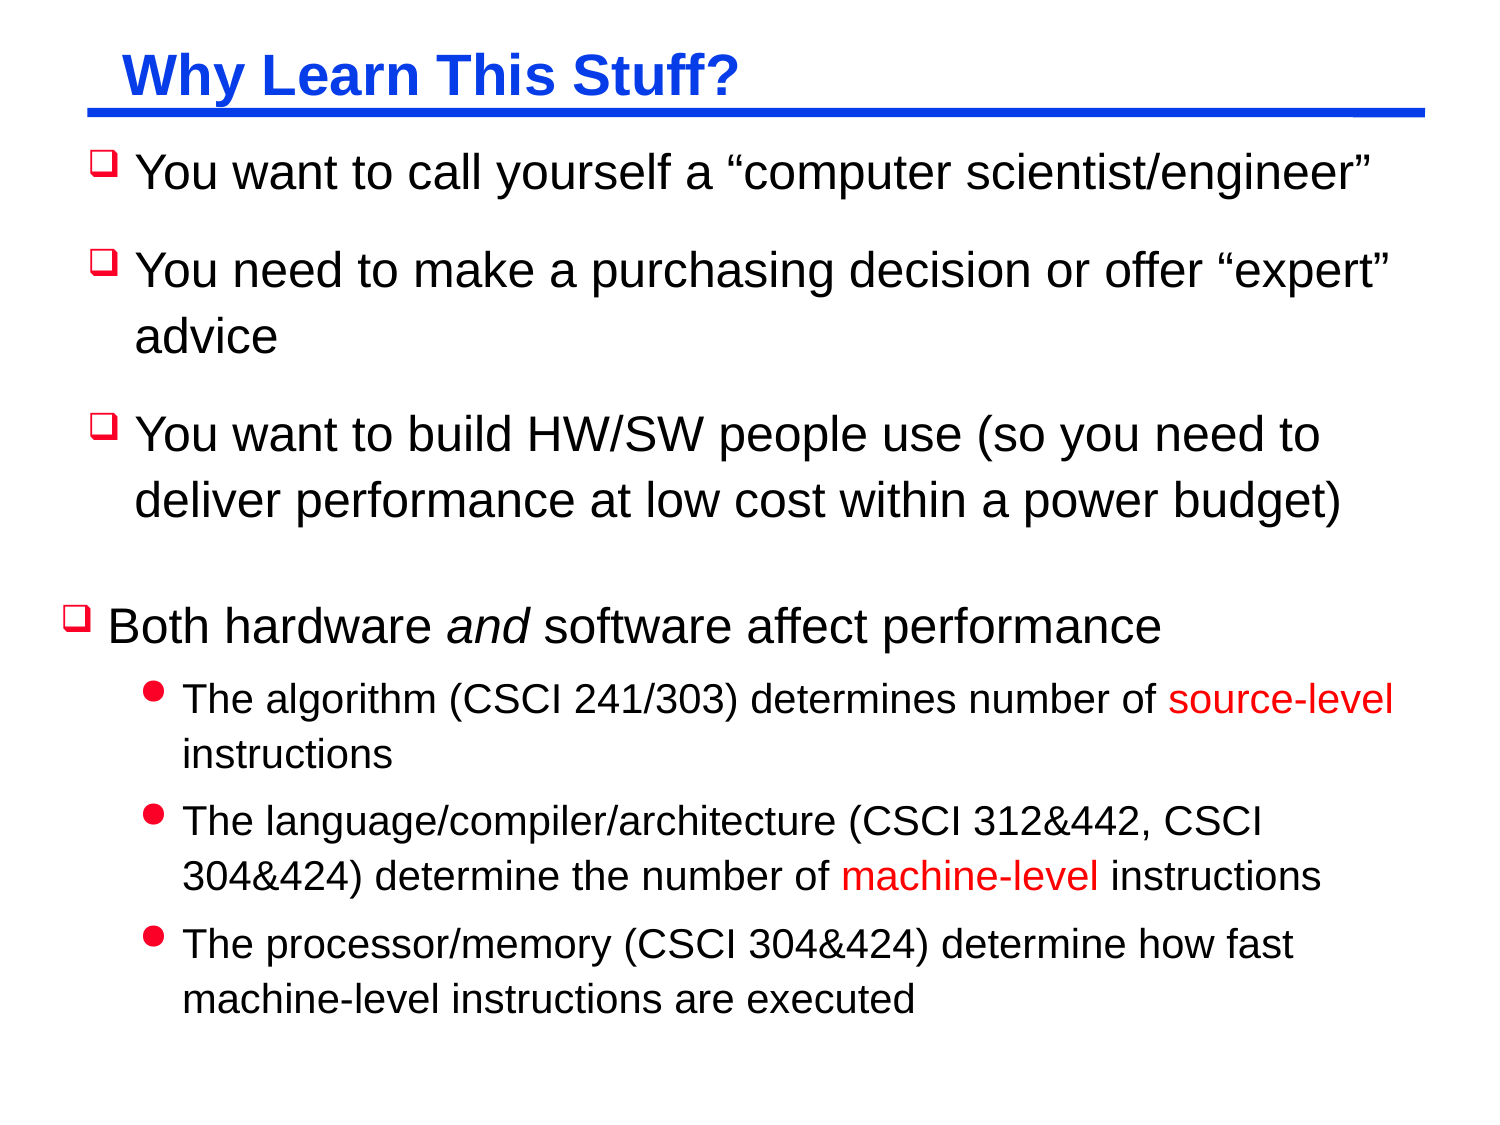

# Why Learn This Stuff?
You want to call yourself a “computer scientist/engineer”
You need to make a purchasing decision or offer “expert” advice
You want to build HW/SW people use (so you need to deliver performance at low cost within a power budget)
Both hardware and software affect performance
The algorithm (CSCI 241/303) determines number of source-level instructions
The language/compiler/architecture (CSCI 312&442, CSCI 304&424) determine the number of machine-level instructions
The processor/memory (CSCI 304&424) determine how fast machine-level instructions are executed